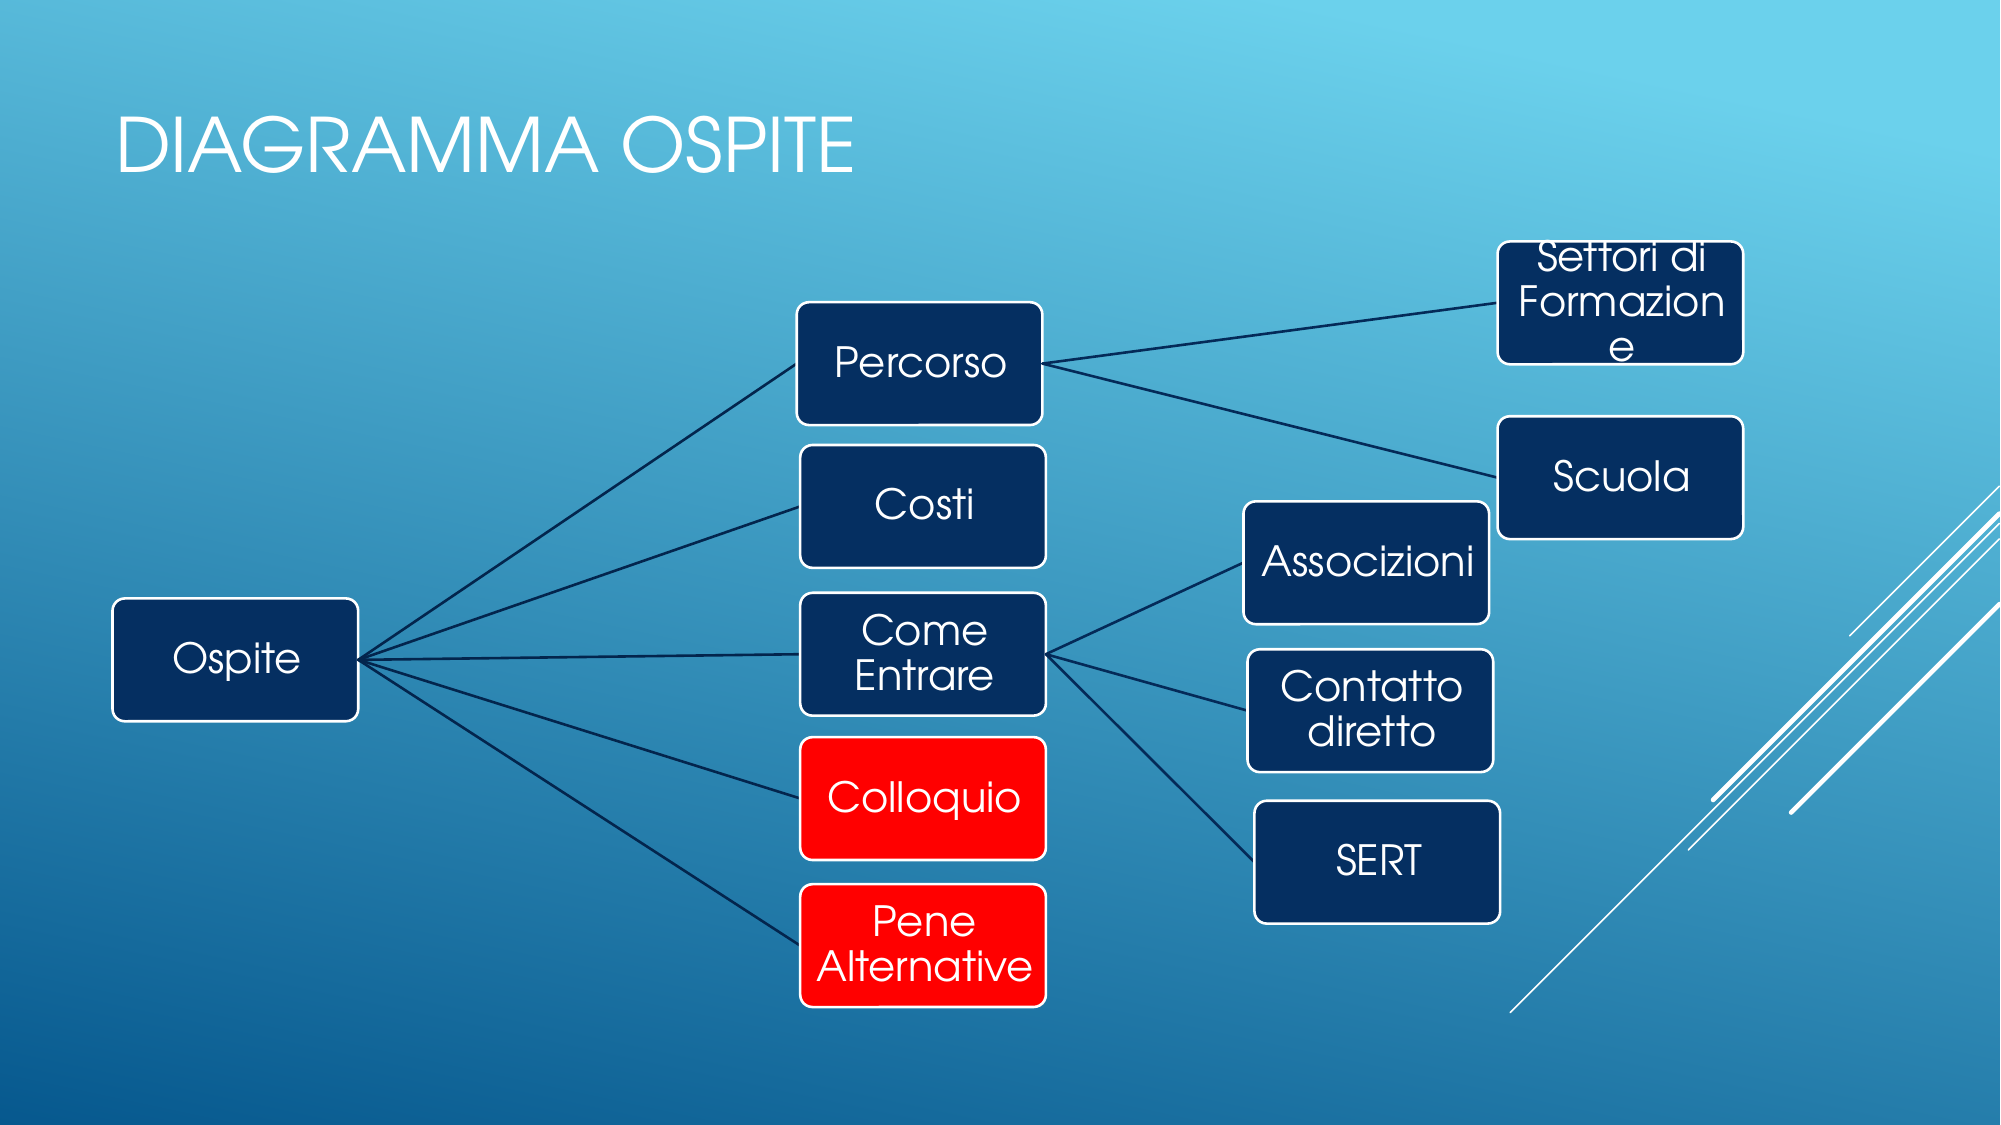

# diagramma ospite
Ospite

Percorso

Settori di Formazione

Scuola

Costi

Come Entrare

Associzioni

Contatto diretto

SERT

Colloquio

Pene Alternative